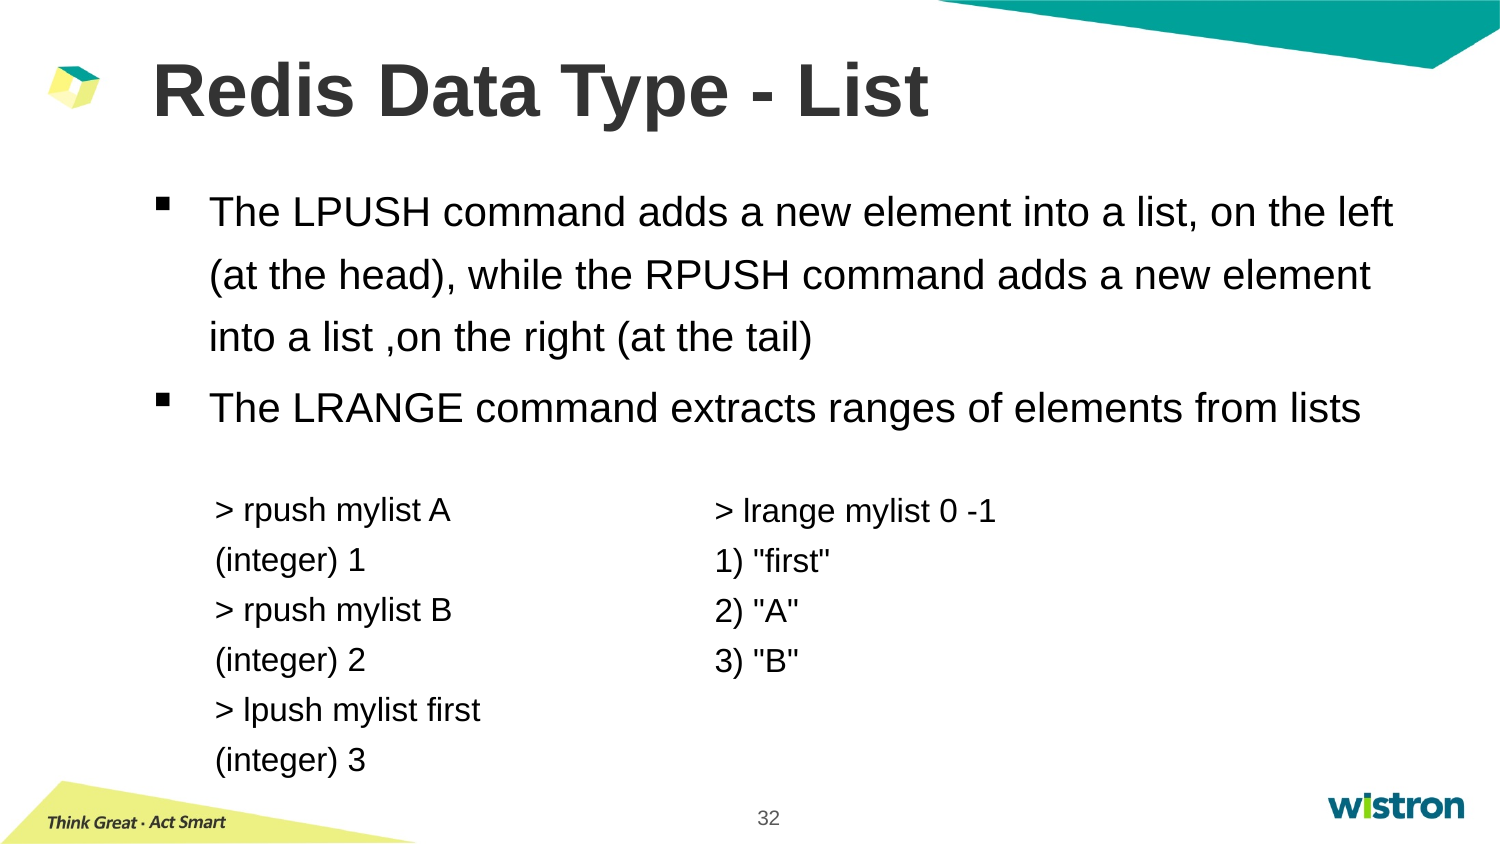

# Redis Data Type - List
The LPUSH command adds a new element into a list, on the left (at the head), while the RPUSH command adds a new element into a list ,on the right (at the tail)
The LRANGE command extracts ranges of elements from lists
> rpush mylist A
(integer) 1
> rpush mylist B
(integer) 2
> lpush mylist first
(integer) 3
> lrange mylist 0 -1
1) "first"
2) "A"
3) "B"
32